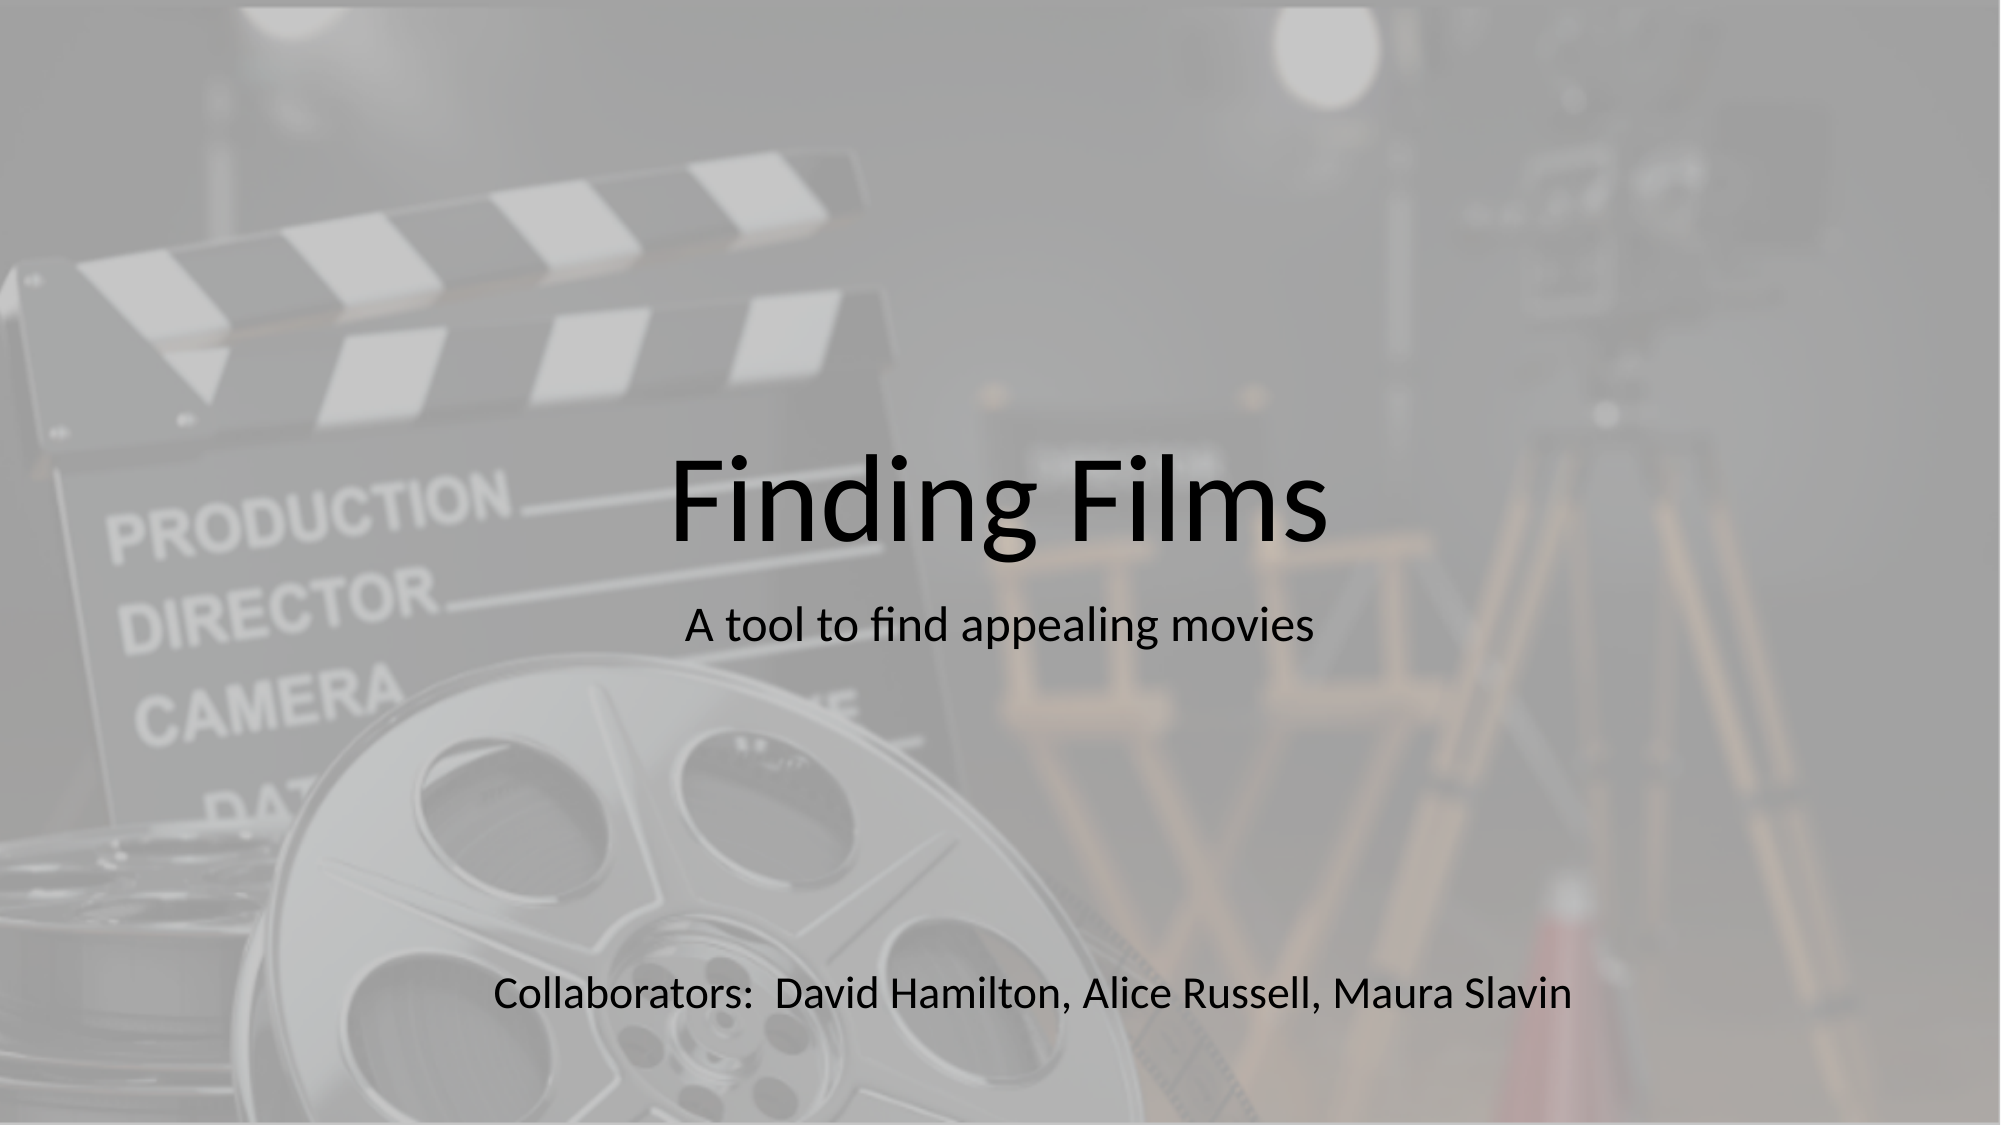

# Finding Films
A tool to find appealing movies
Collaborators:  David Hamilton, Alice Russell, Maura Slavin